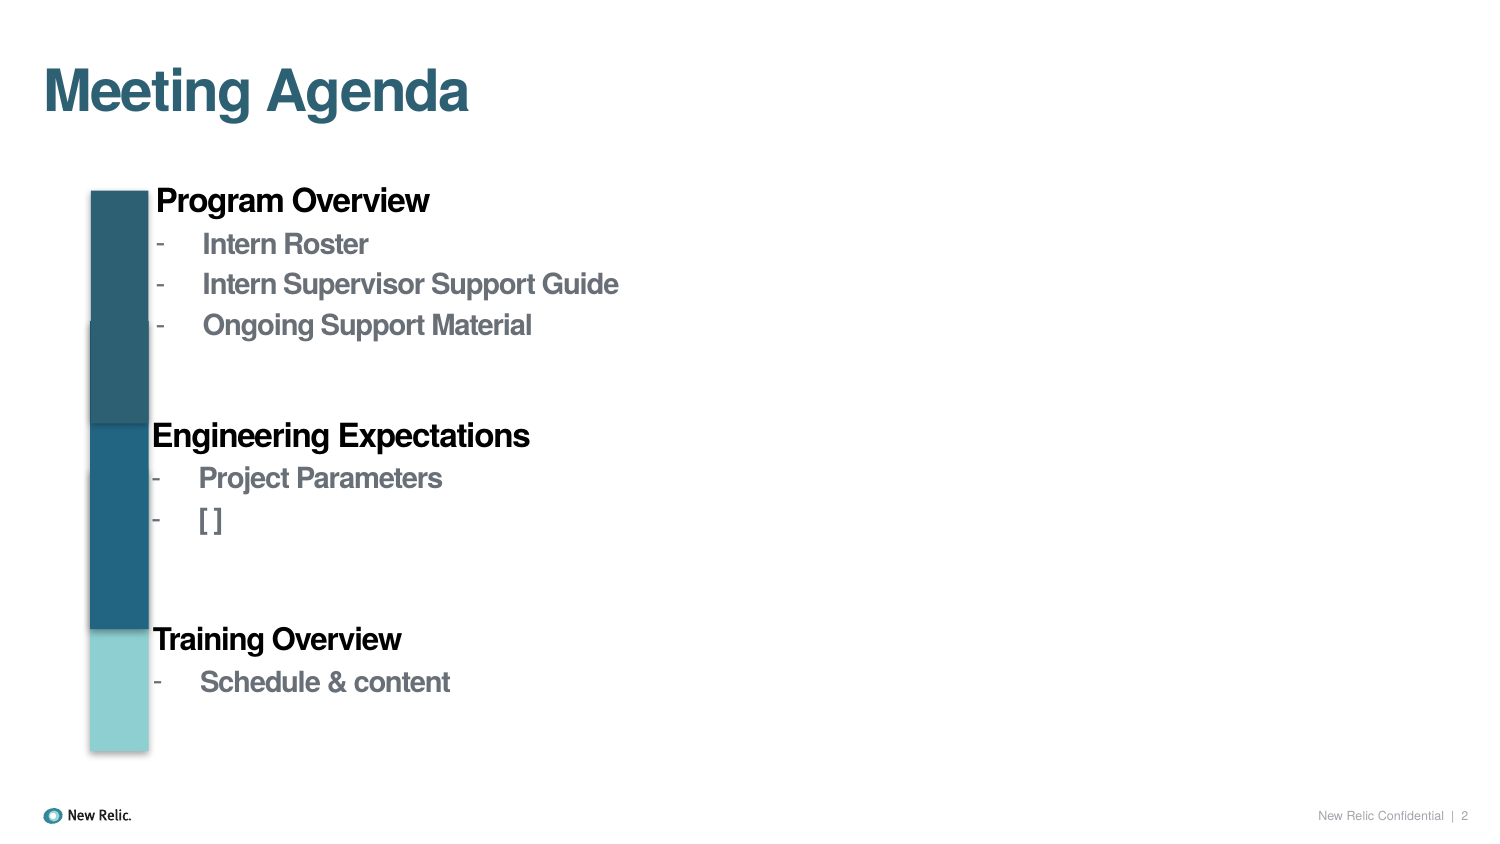

# Meeting Agenda
Program Overview
Intern Roster
Intern Supervisor Support Guide
Ongoing Support Material

Engineering Expectations
Project Parameters
[ ]

Training Overview
Schedule & content